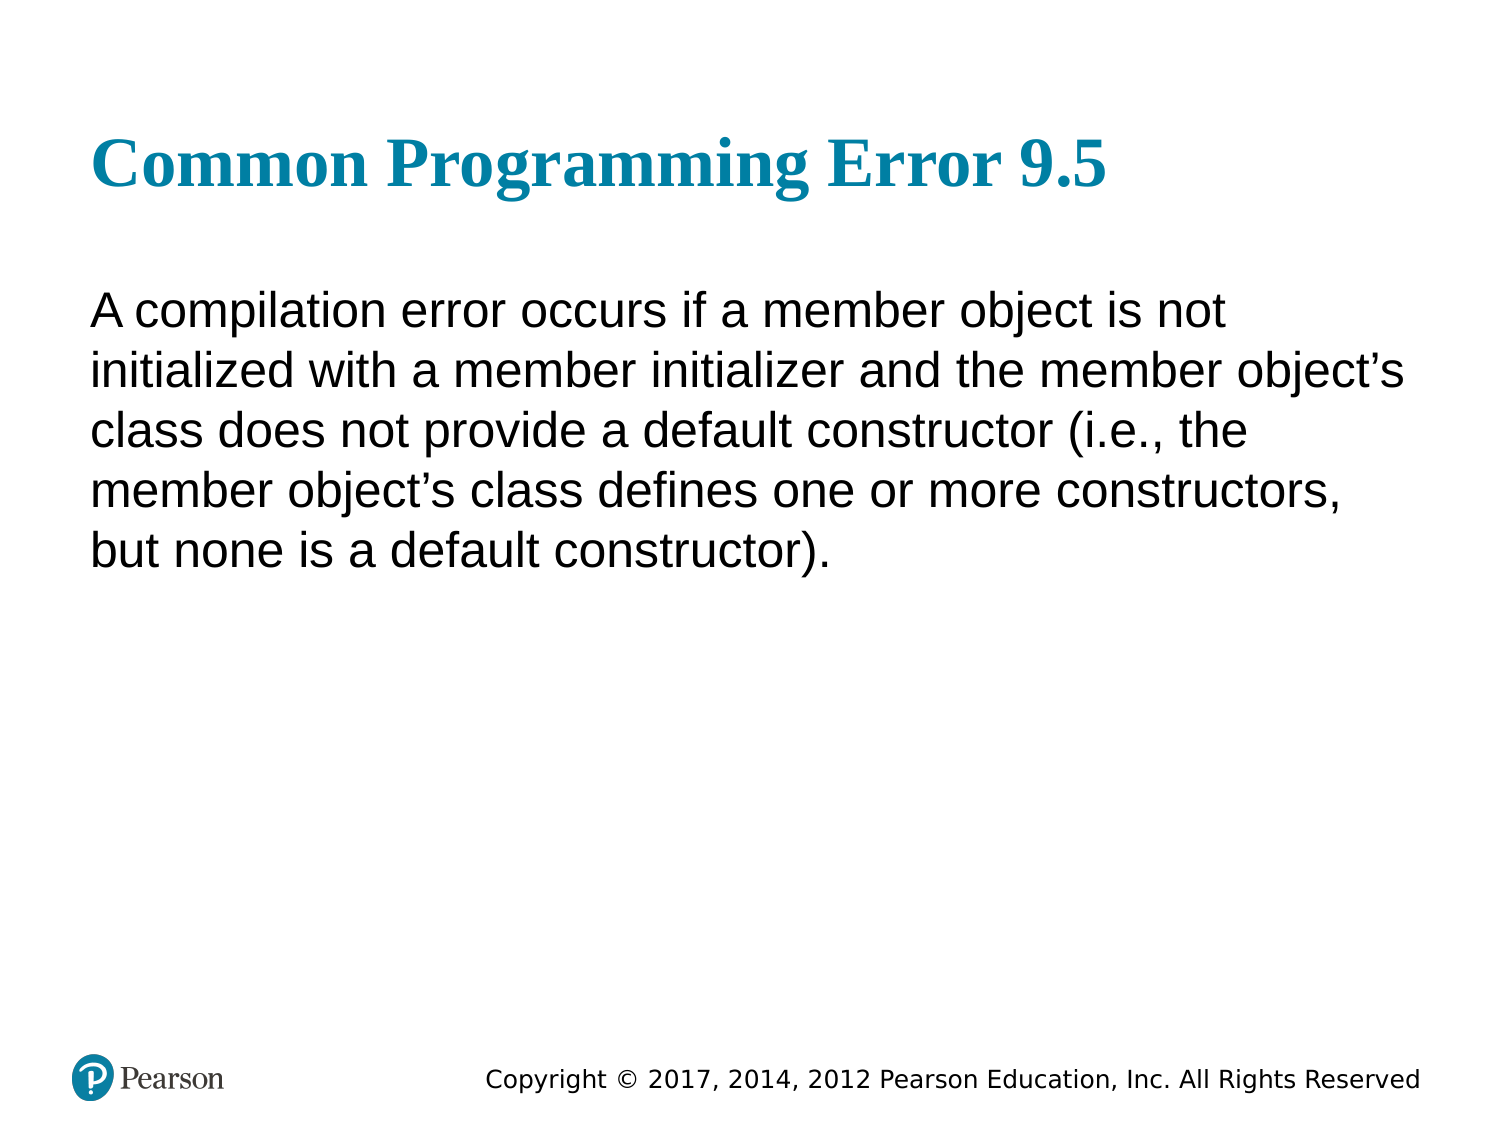

# Common Programming Error 9.5
A compilation error occurs if a member object is not initialized with a member initializer and the member object’s class does not provide a default constructor (i.e., the member object’s class defines one or more constructors, but none is a default constructor).